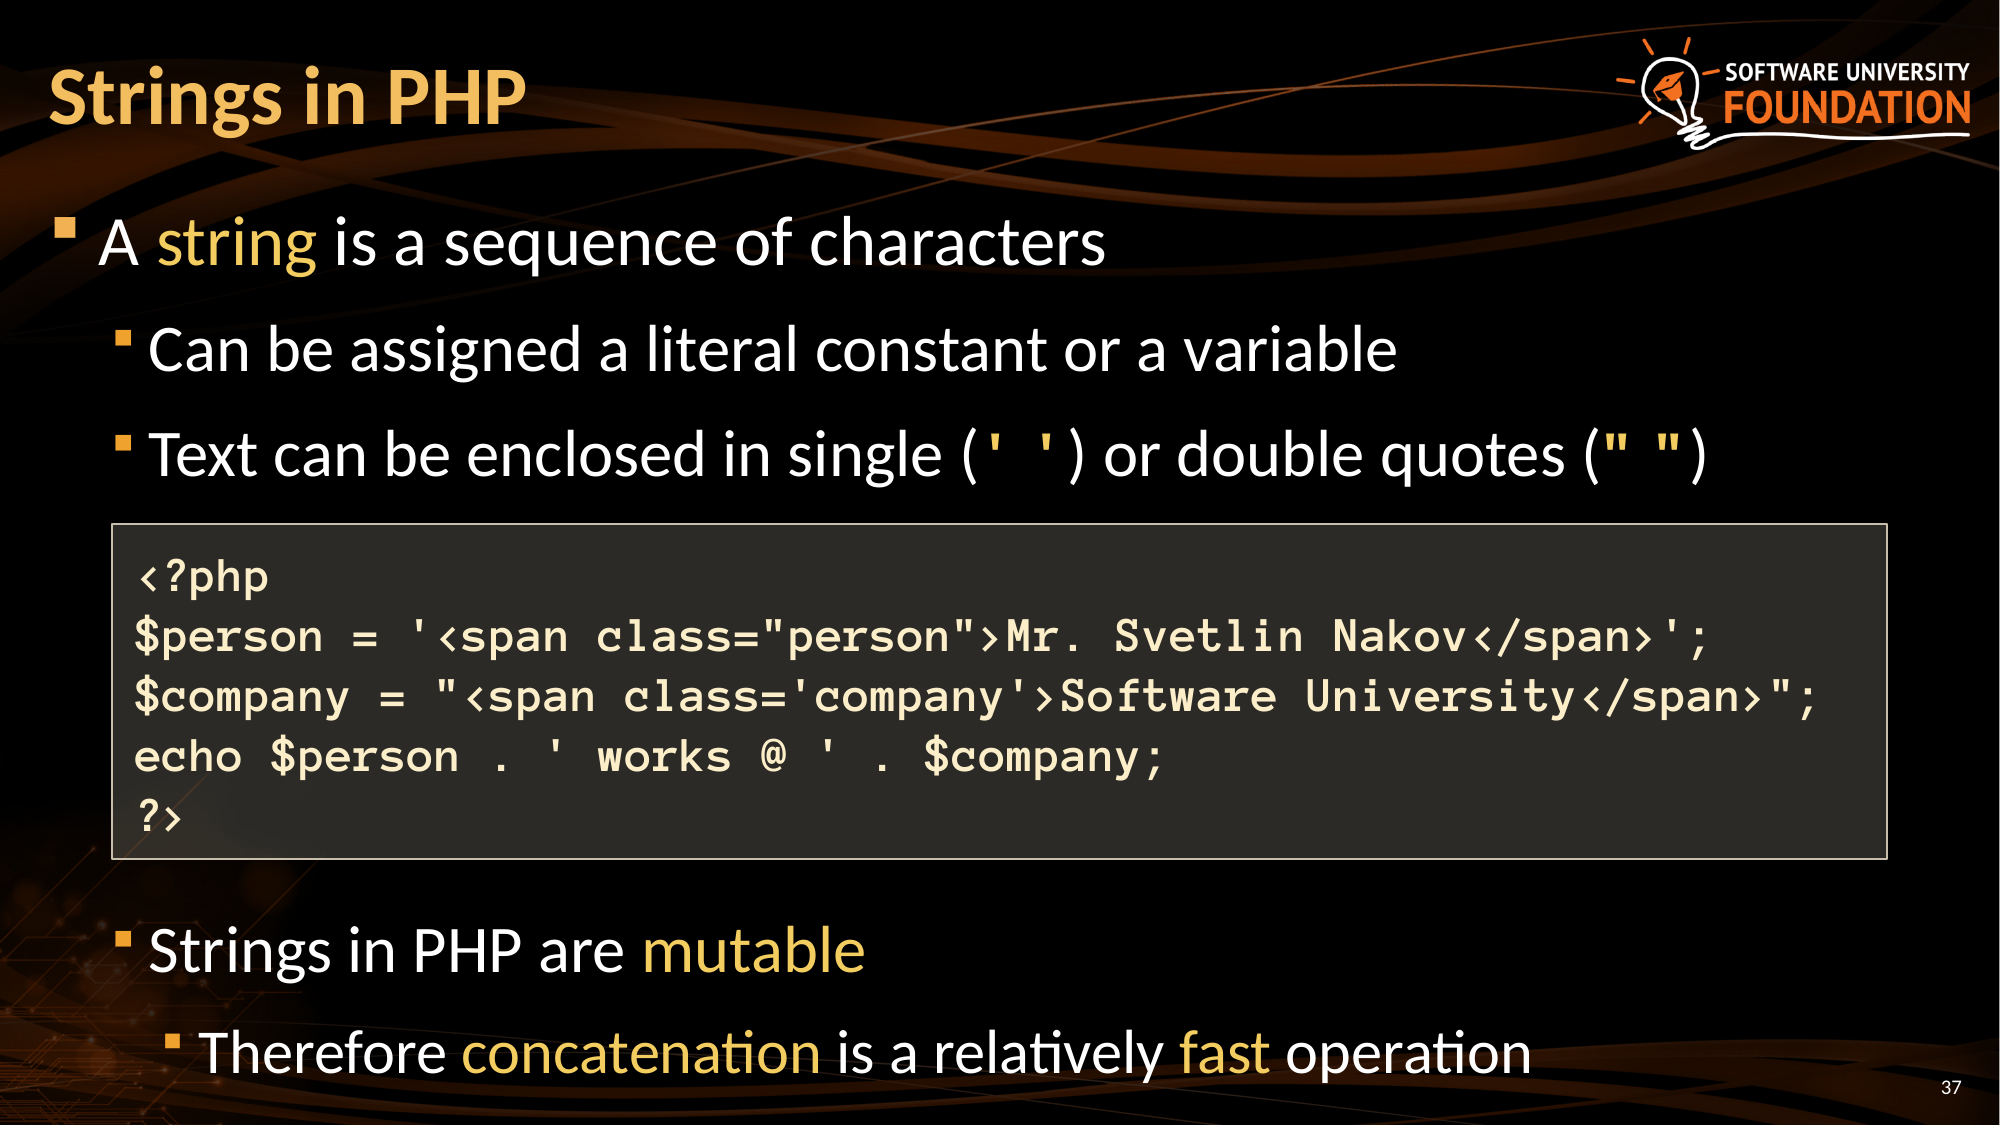

# Strings in PHP
A string is a sequence of characters
Can be assigned a literal constant or a variable
Text can be enclosed in single (' ') or double quotes (" ")

Strings in PHP are mutable
Therefore concatenation is a relatively fast operation
<?php
$person = '<span class="person">Mr. Svetlin Nakov</span>';
$company = "<span class='company'>Software University</span>";
echo $person . ' works @ ' . $company;
?>
37